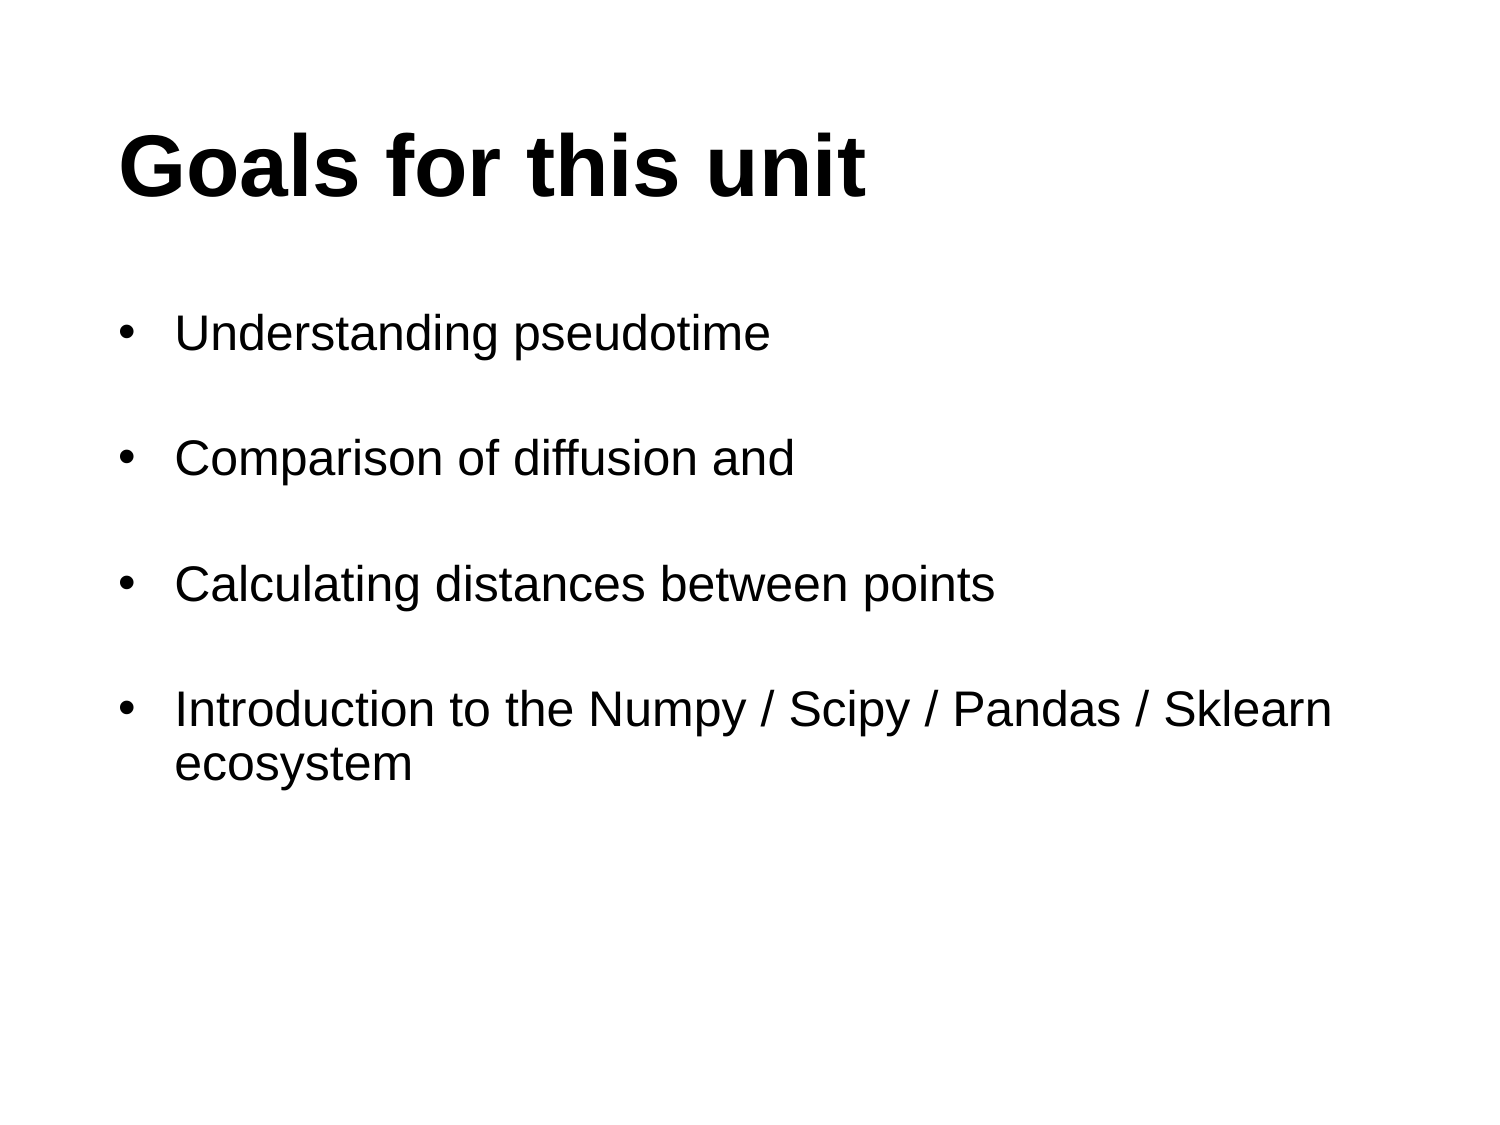

# Goals for this unit
Understanding pseudotime

Comparison of diffusion and

Calculating distances between points

Introduction to the Numpy / Scipy / Pandas / Sklearn ecosystem